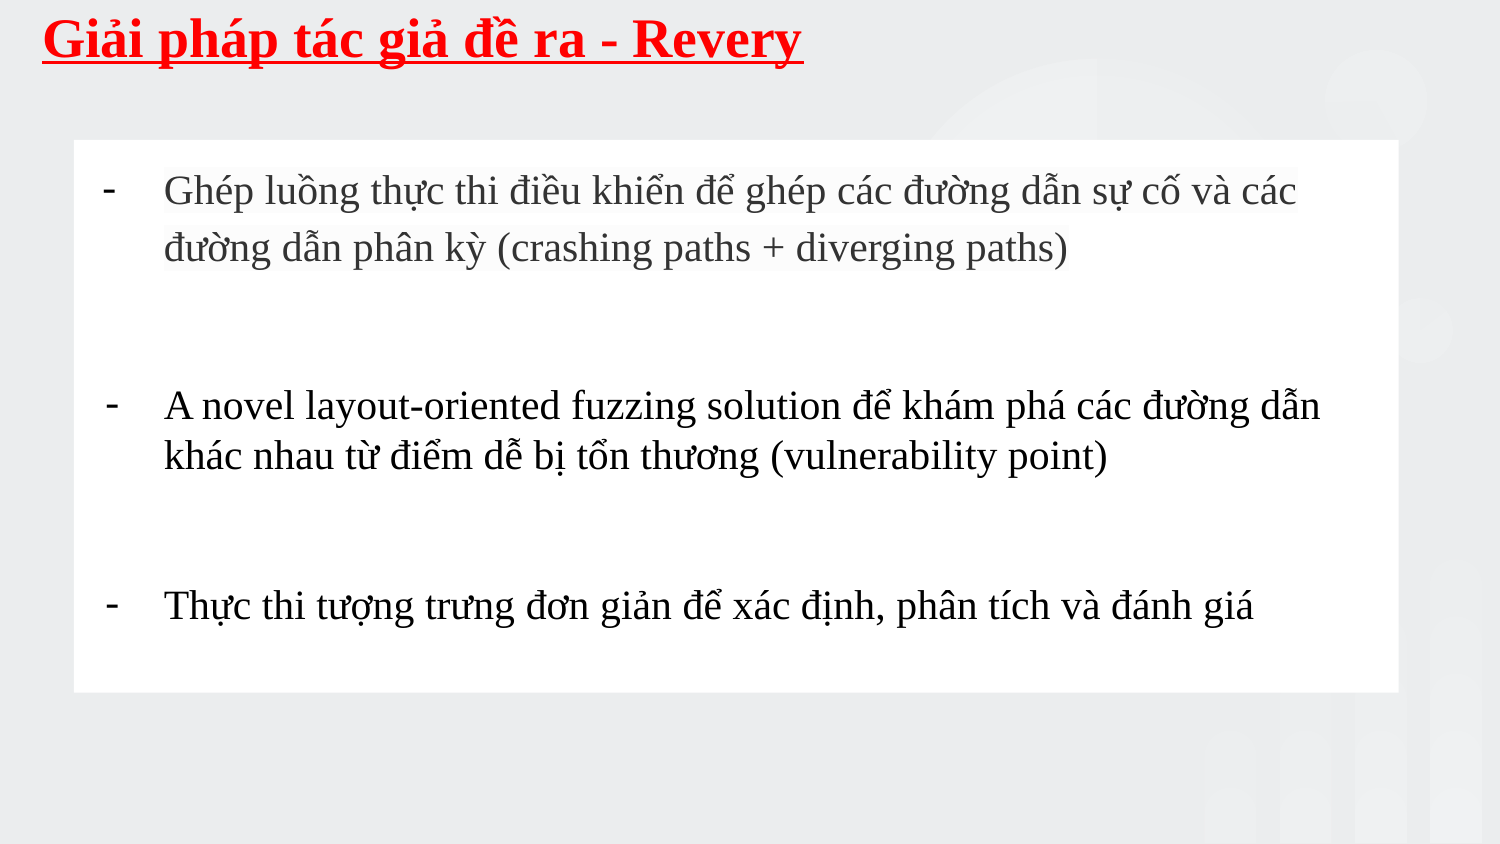

Giải pháp tác giả đề ra - Revery
Ghép luồng thực thi điều khiển để ghép các đường dẫn sự cố và các đường dẫn phân kỳ (crashing paths + diverging paths)

A novel layout-oriented fuzzing solution để khám phá các đường dẫn khác nhau từ điểm dễ bị tổn thương (vulnerability point)

Thực thi tượng trưng đơn giản để xác định, phân tích và đánh giá